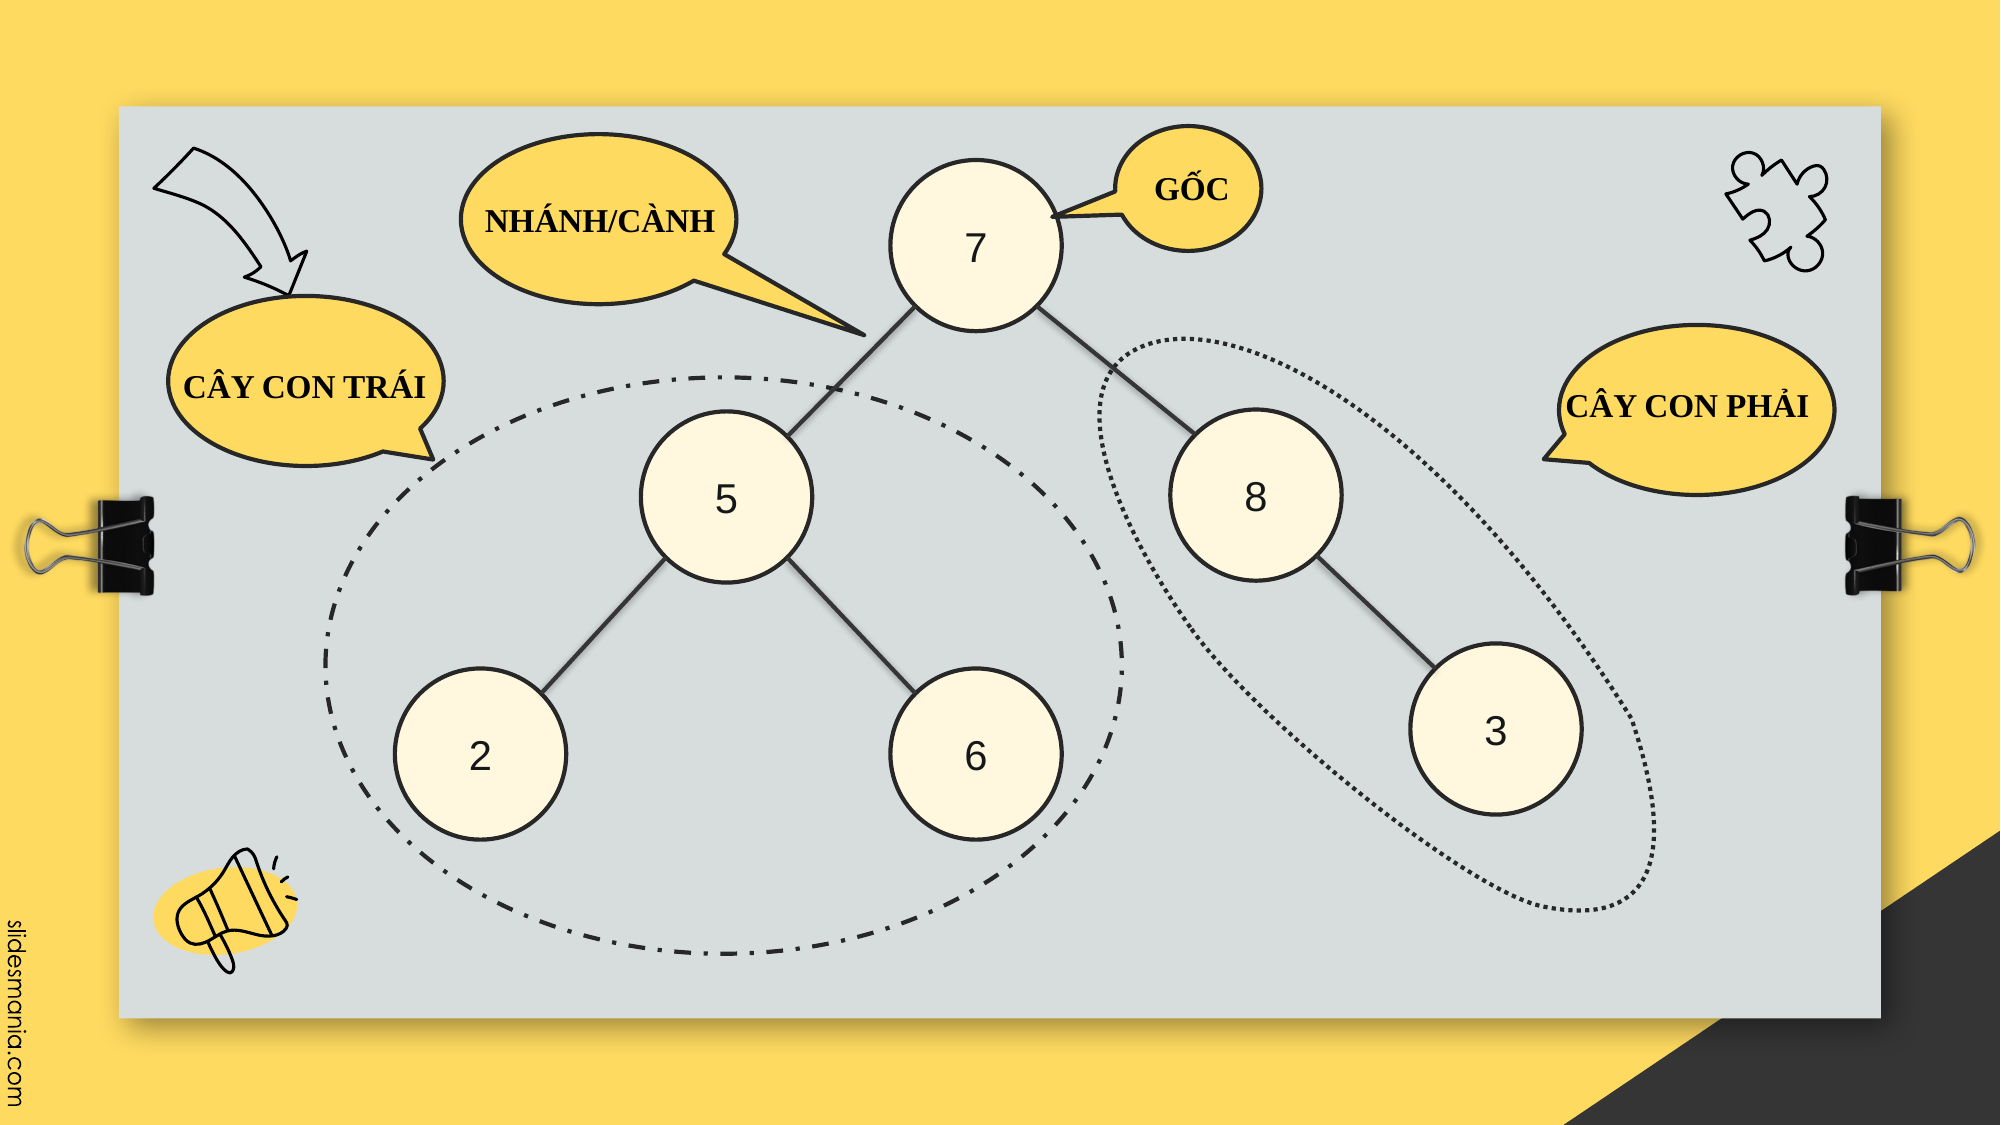

GỐC

NHÁNH/CÀNH
7
8
5
3
2
6

CÂY CON TRÁI

CÂY CON PHẢI